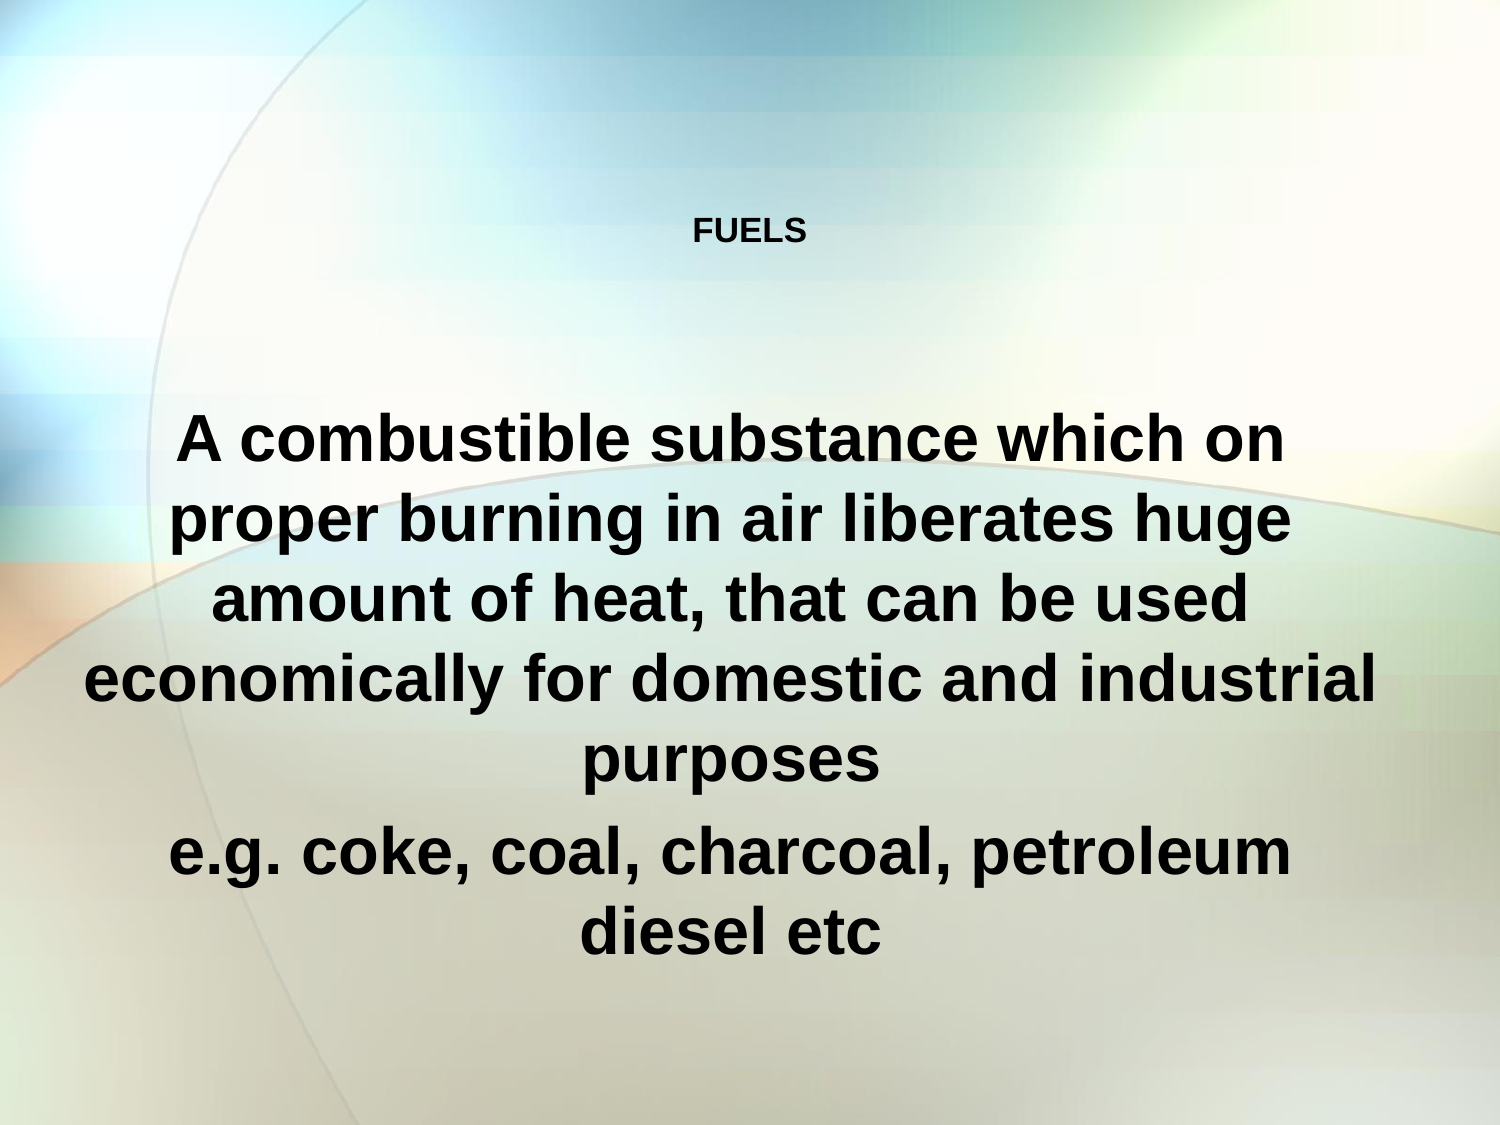

# FUELS
A combustible substance which on proper burning in air liberates huge amount of heat, that can be used economically for domestic and industrial purposes
e.g. coke, coal, charcoal, petroleum diesel etc